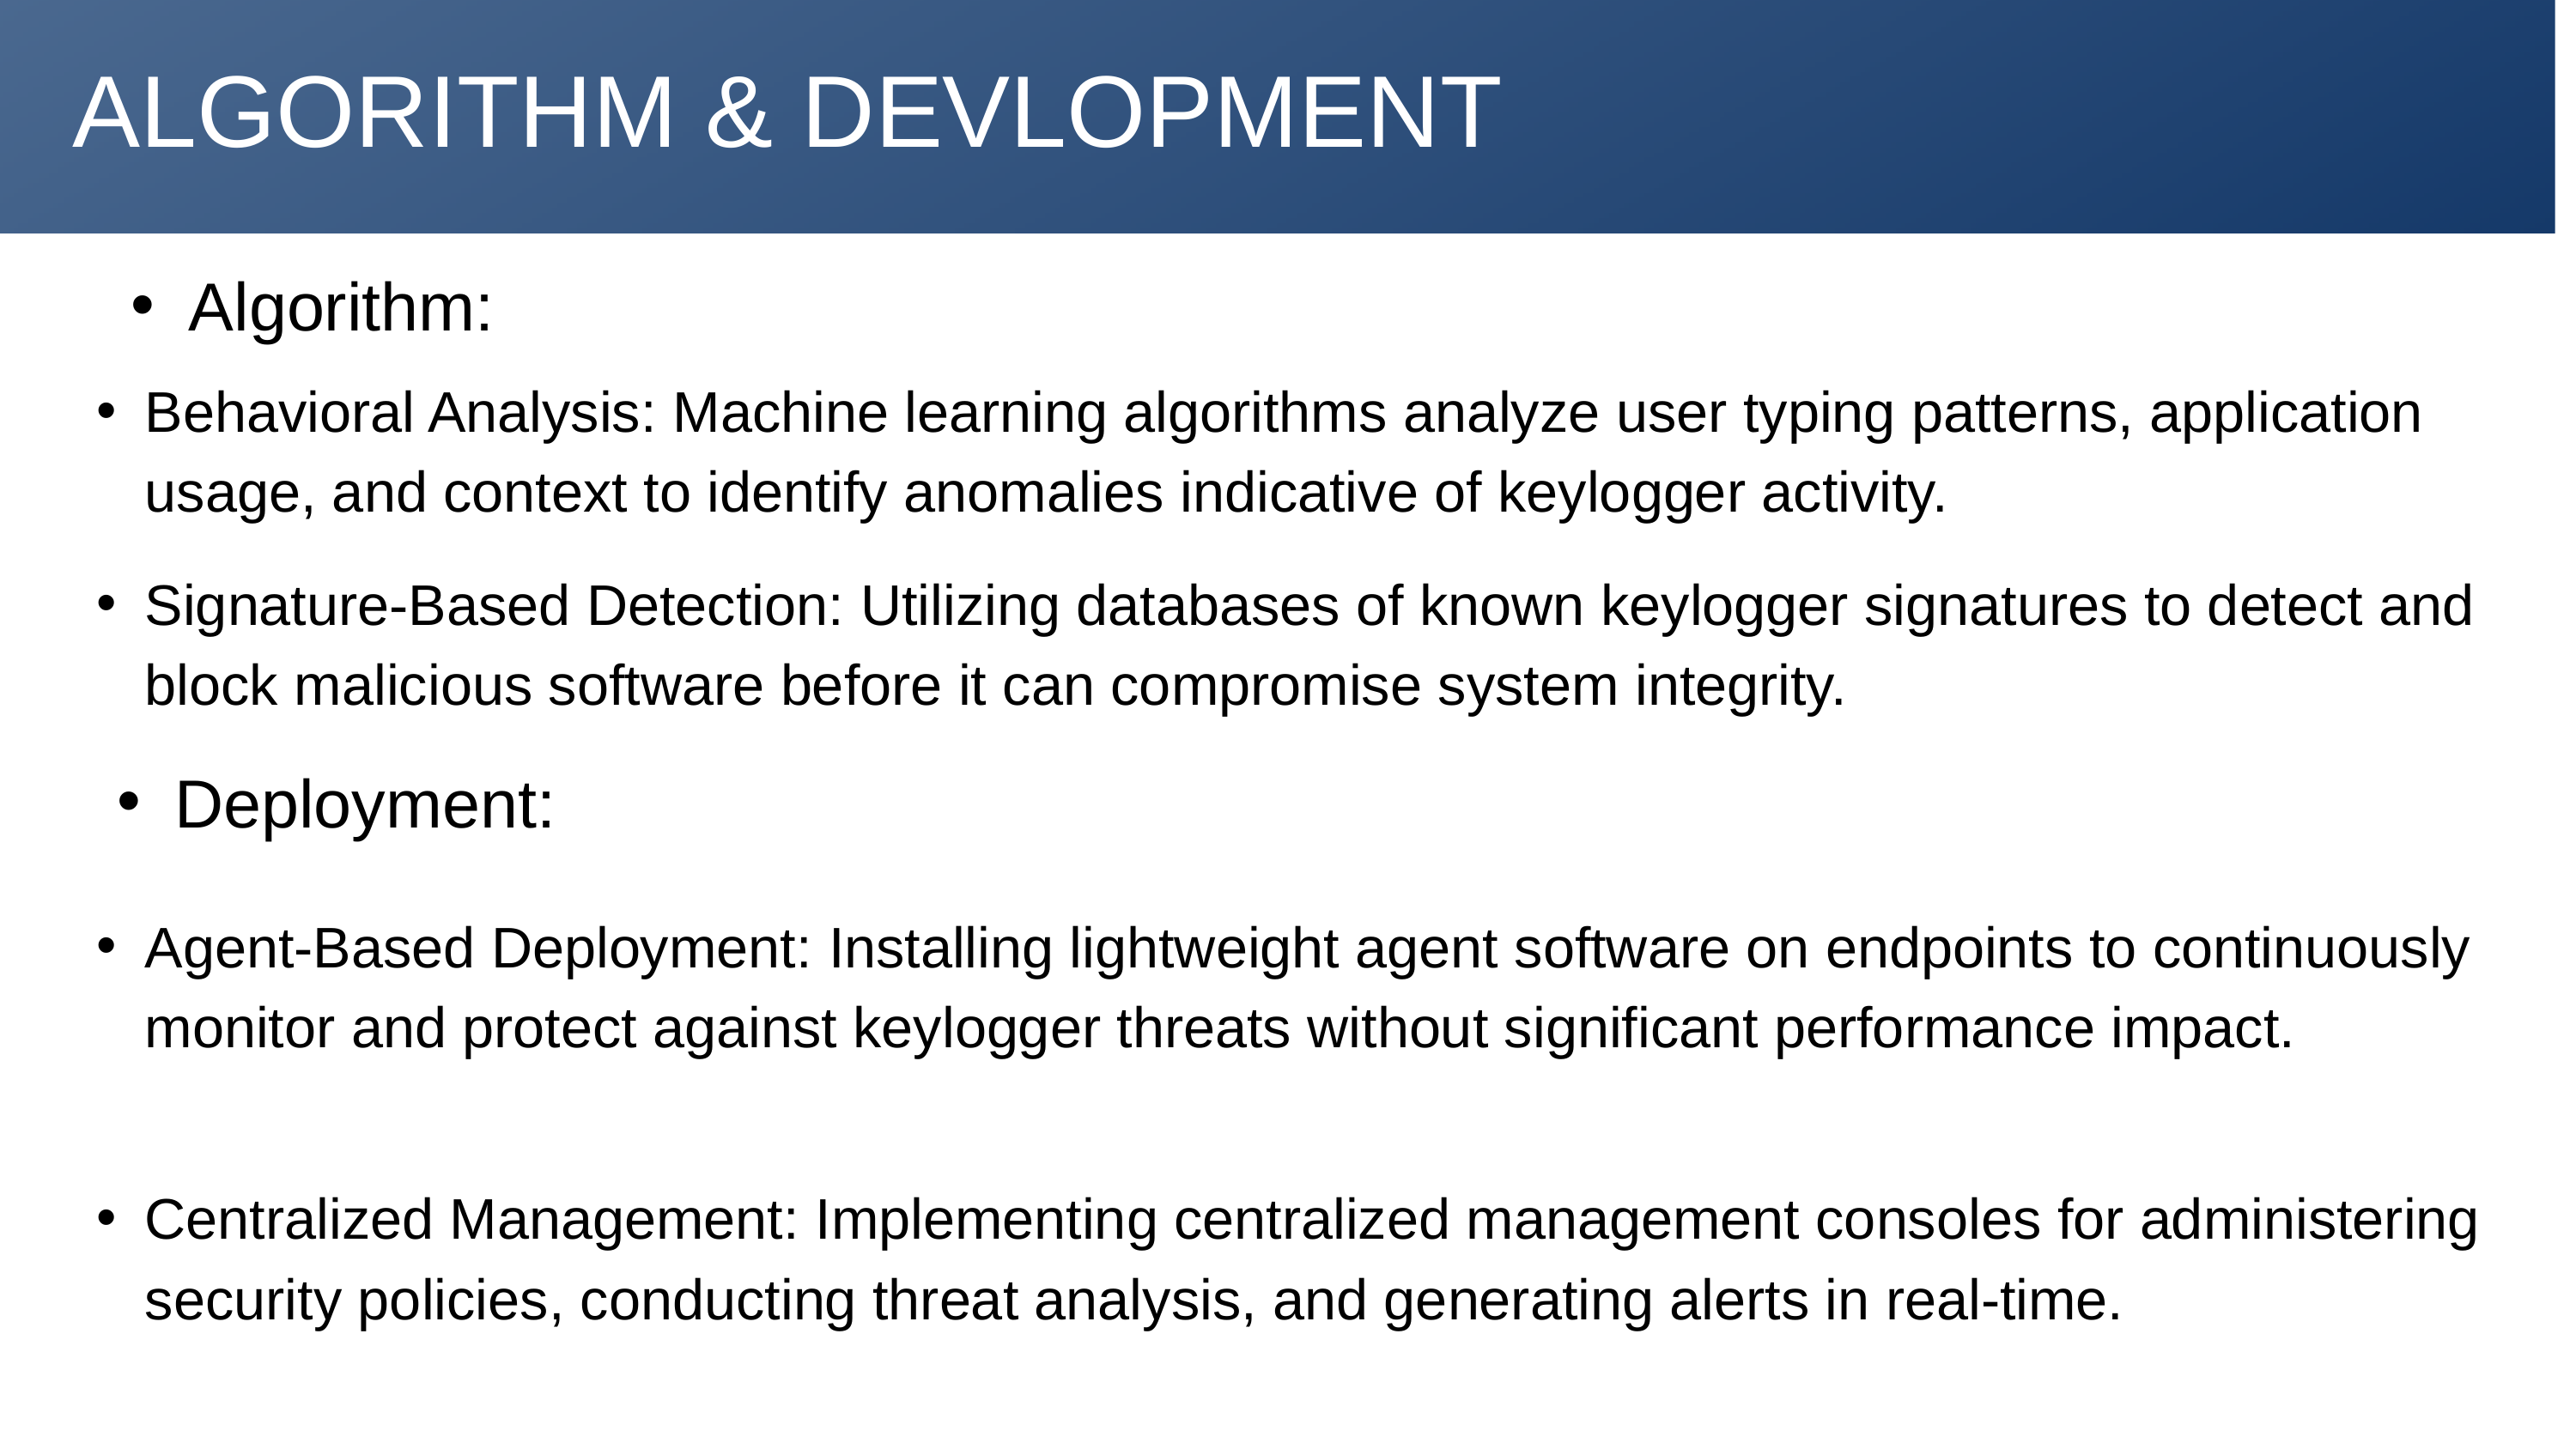

ALGORITHM & DEVLOPMENT
Algorithm:
Behavioral Analysis: Machine learning algorithms analyze user typing patterns, application usage, and context to identify anomalies indicative of keylogger activity.
Signature-Based Detection: Utilizing databases of known keylogger signatures to detect and block malicious software before it can compromise system integrity.
Deployment:
Agent-Based Deployment: Installing lightweight agent software on endpoints to continuously monitor and protect against keylogger threats without significant performance impact.
Centralized Management: Implementing centralized management consoles for administering security policies, conducting threat analysis, and generating alerts in real-time.